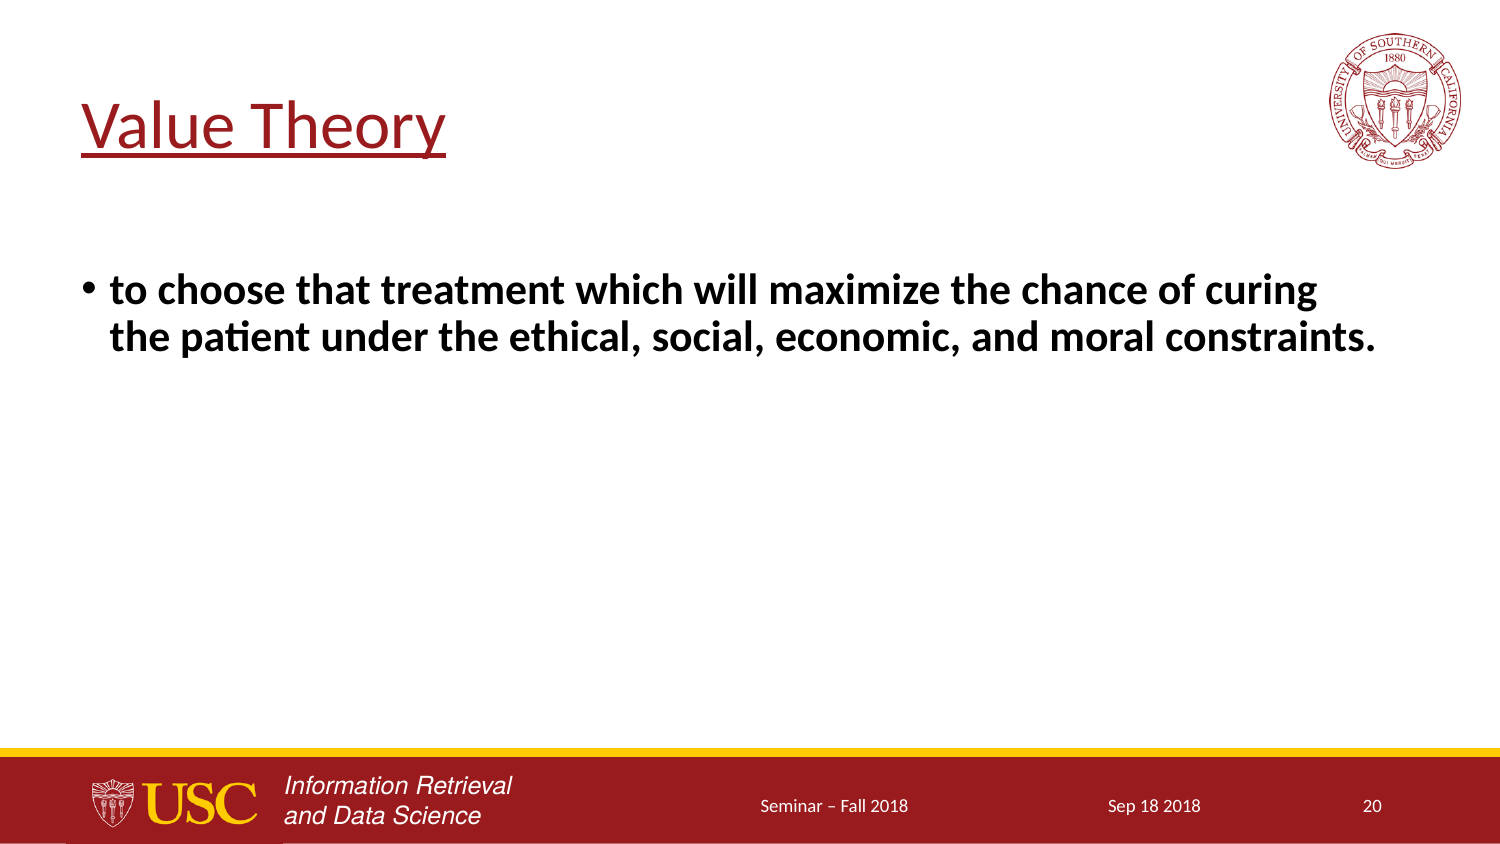

# Value Theory
to choose that treatment which will maximize the chance of curing the patient under the ethical, social, economic, and moral constraints.

Seminar – Fall 2018
Sep 18 2018
20